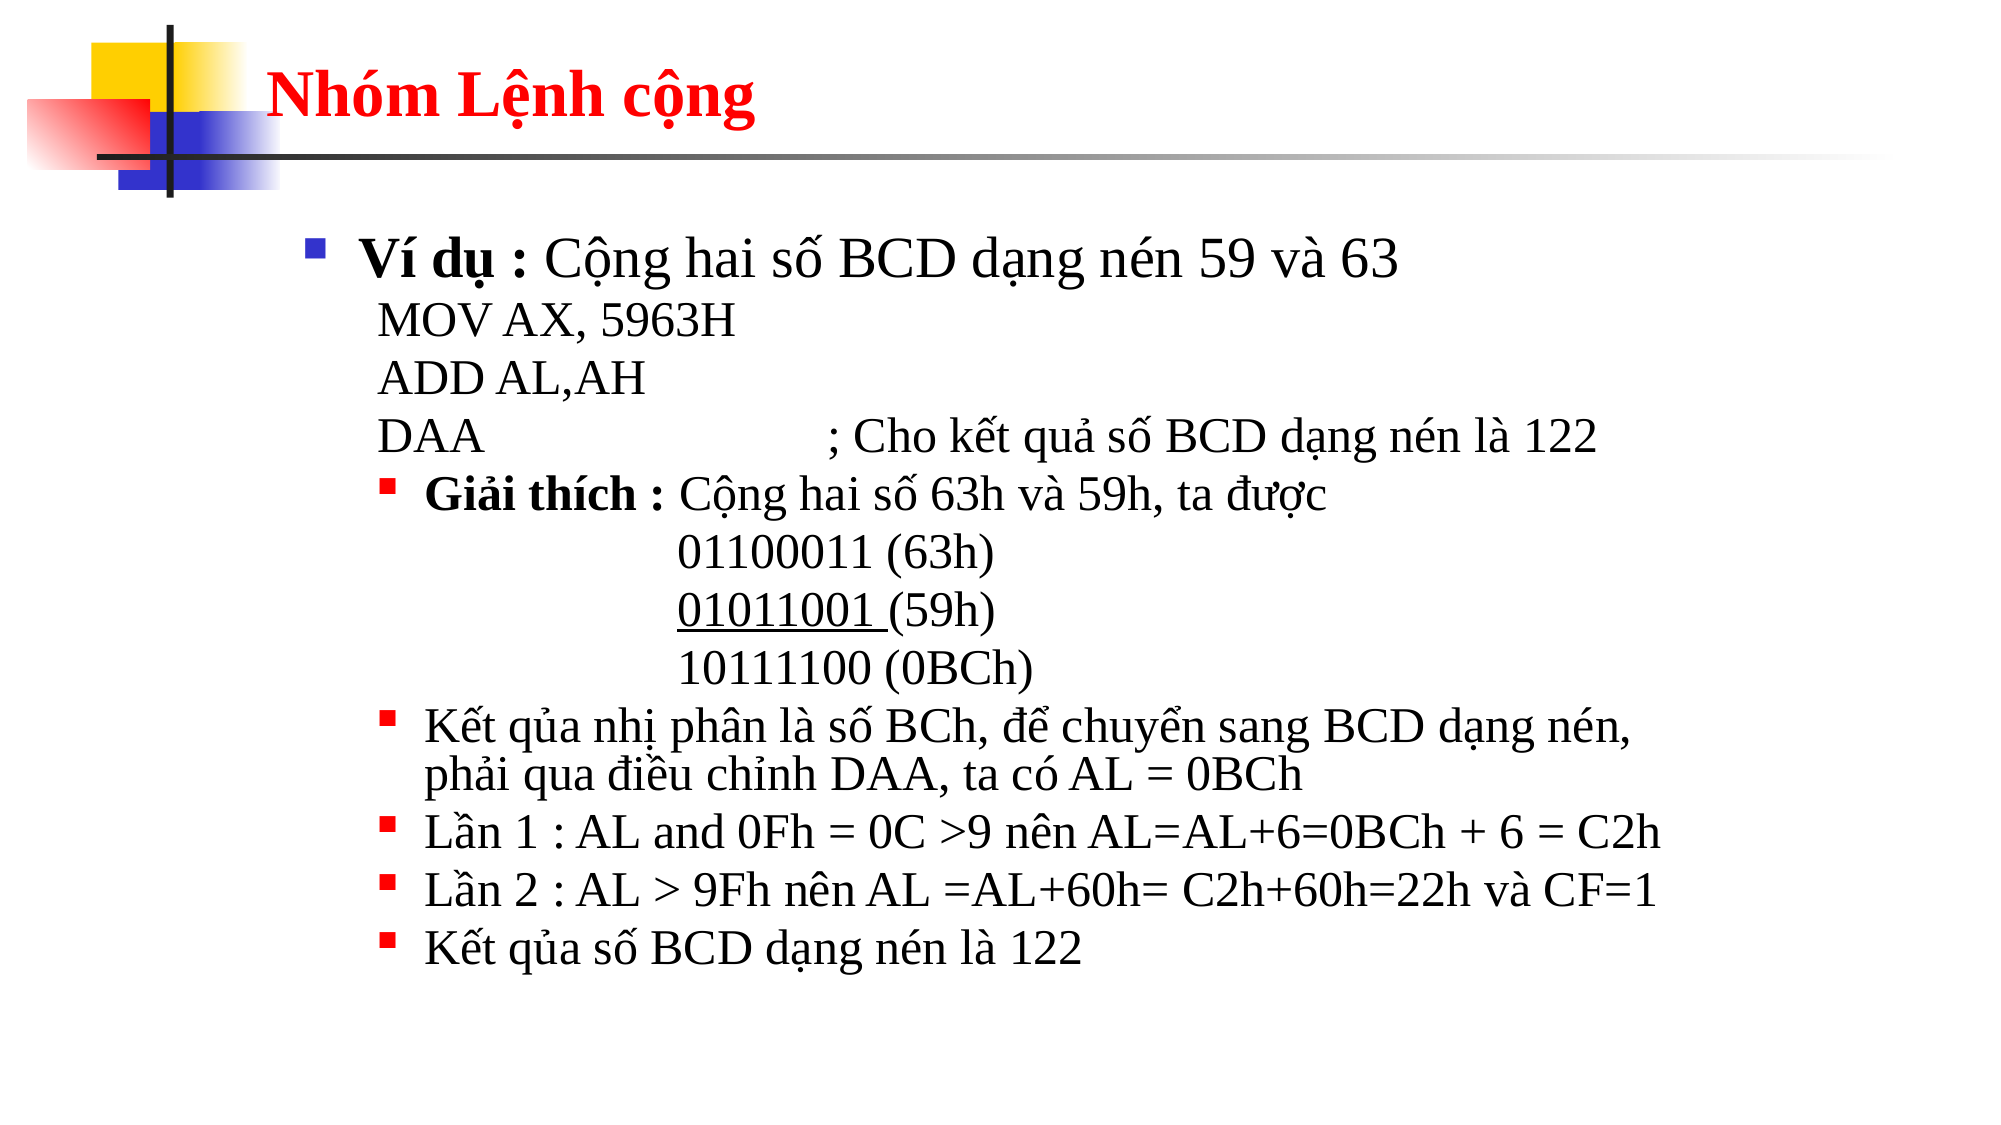

# Nhóm Lệnh cộng
Ví dụ : Cộng hai số BCD dạng nén 59 và 63
MOV AX, 5963H
ADD AL,AH
DAA			; Cho kết quả số BCD dạng nén là 122
Giải thích : Cộng hai số 63h và 59h, ta được
		01100011 (63h)
		01011001 (59h)
		10111100 (0BCh)
Kết qủa nhị phân là số BCh, để chuyển sang BCD dạng nén, phải qua điều chỉnh DAA, ta có AL = 0BCh
Lần 1 : AL and 0Fh = 0C >9 nên AL=AL+6=0BCh + 6 = C2h
Lần 2 : AL > 9Fh nên AL =AL+60h= C2h+60h=22h và CF=1
Kết qủa số BCD dạng nén là 122